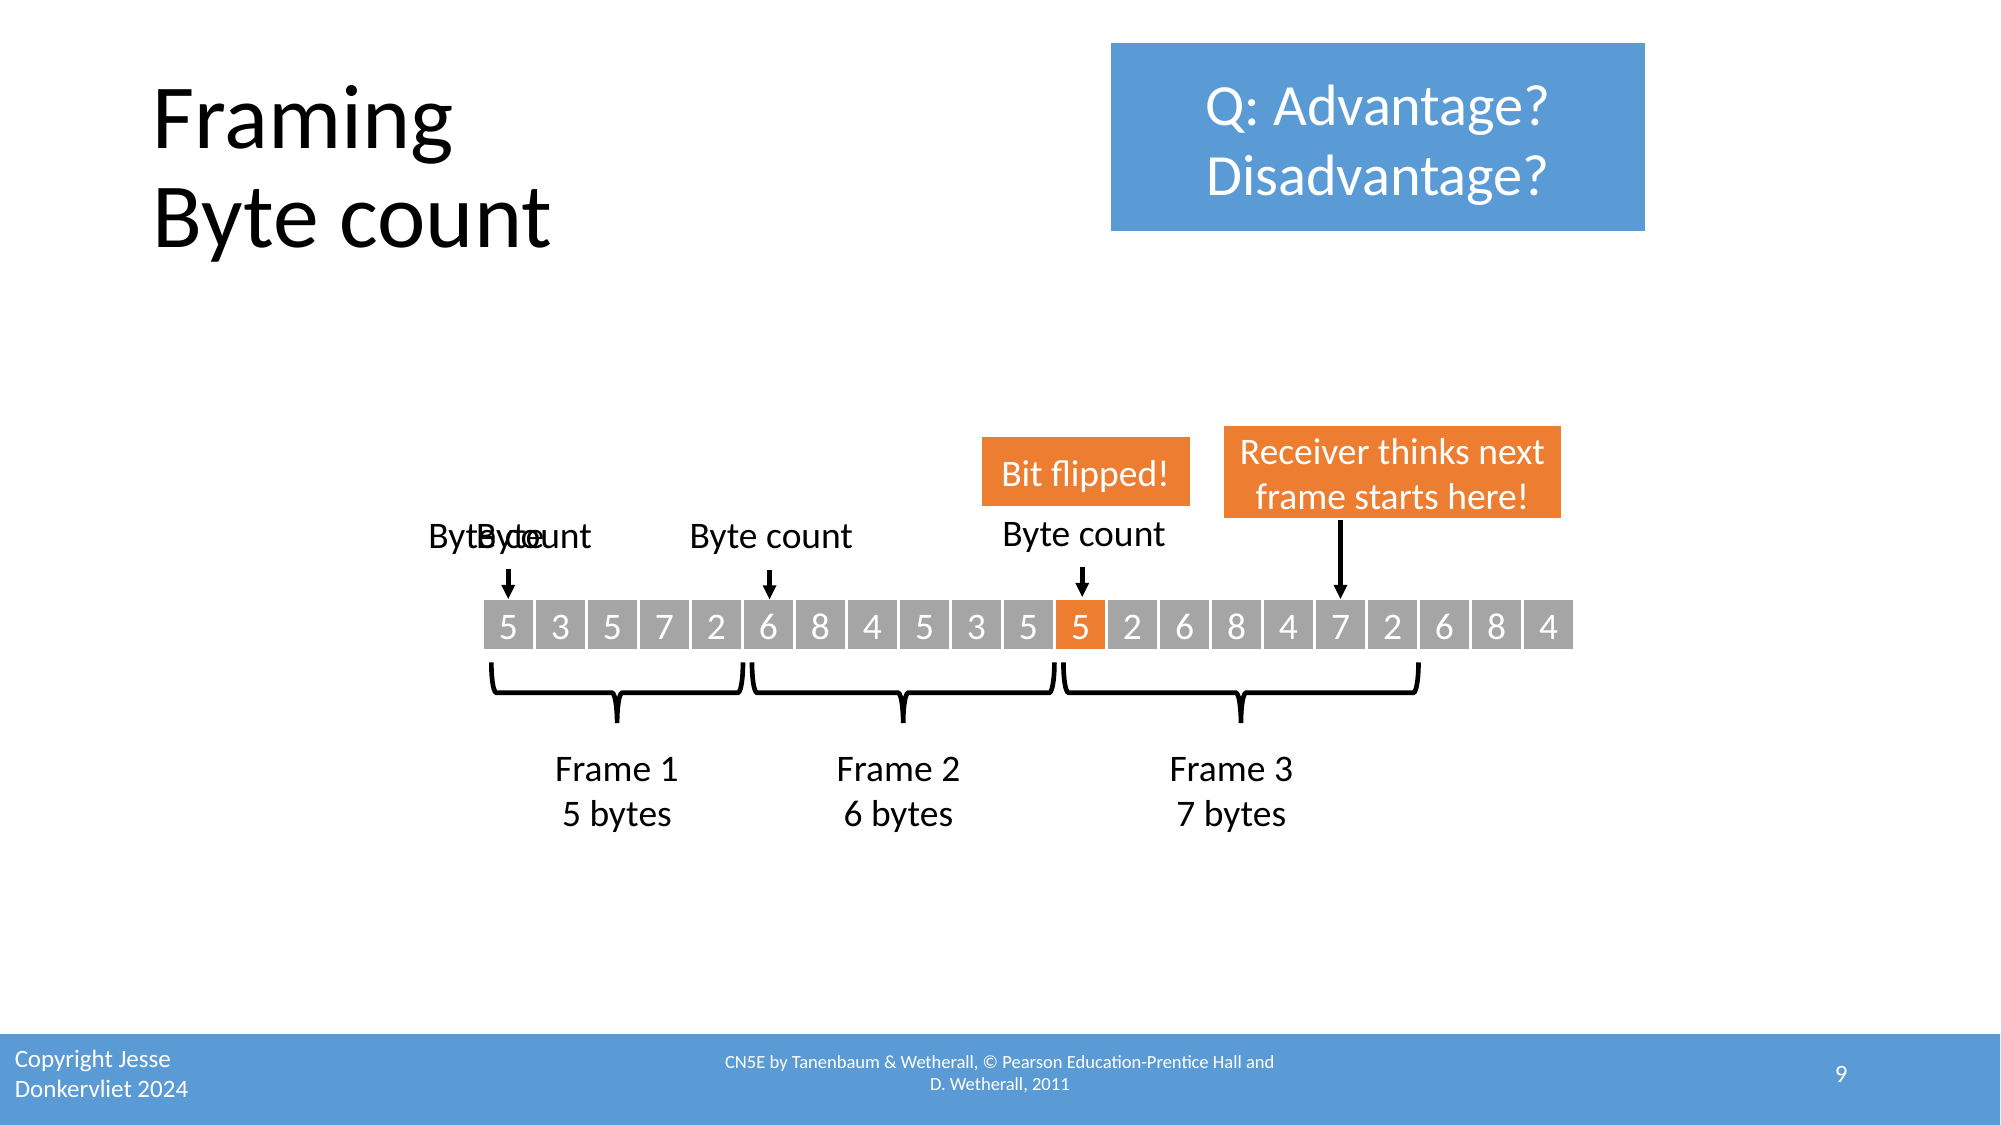

Q: Advantage?
Disadvantage?
# Framing Byte count

Receiver thinks next frame starts here!
Bit flipped!
Byte count
Byte count
Byte
Byte count

5
5
3
5
7
2
6
8
4
5
3
5
7
2
6
8
4
7
2
6
8
4
Frame 2
6 bytes
Frame 3
7 bytes
Frame 1
5 bytes
CN5E by Tanenbaum & Wetherall, © Pearson Education-Prentice Hall and
D. Wetherall, 2011

9